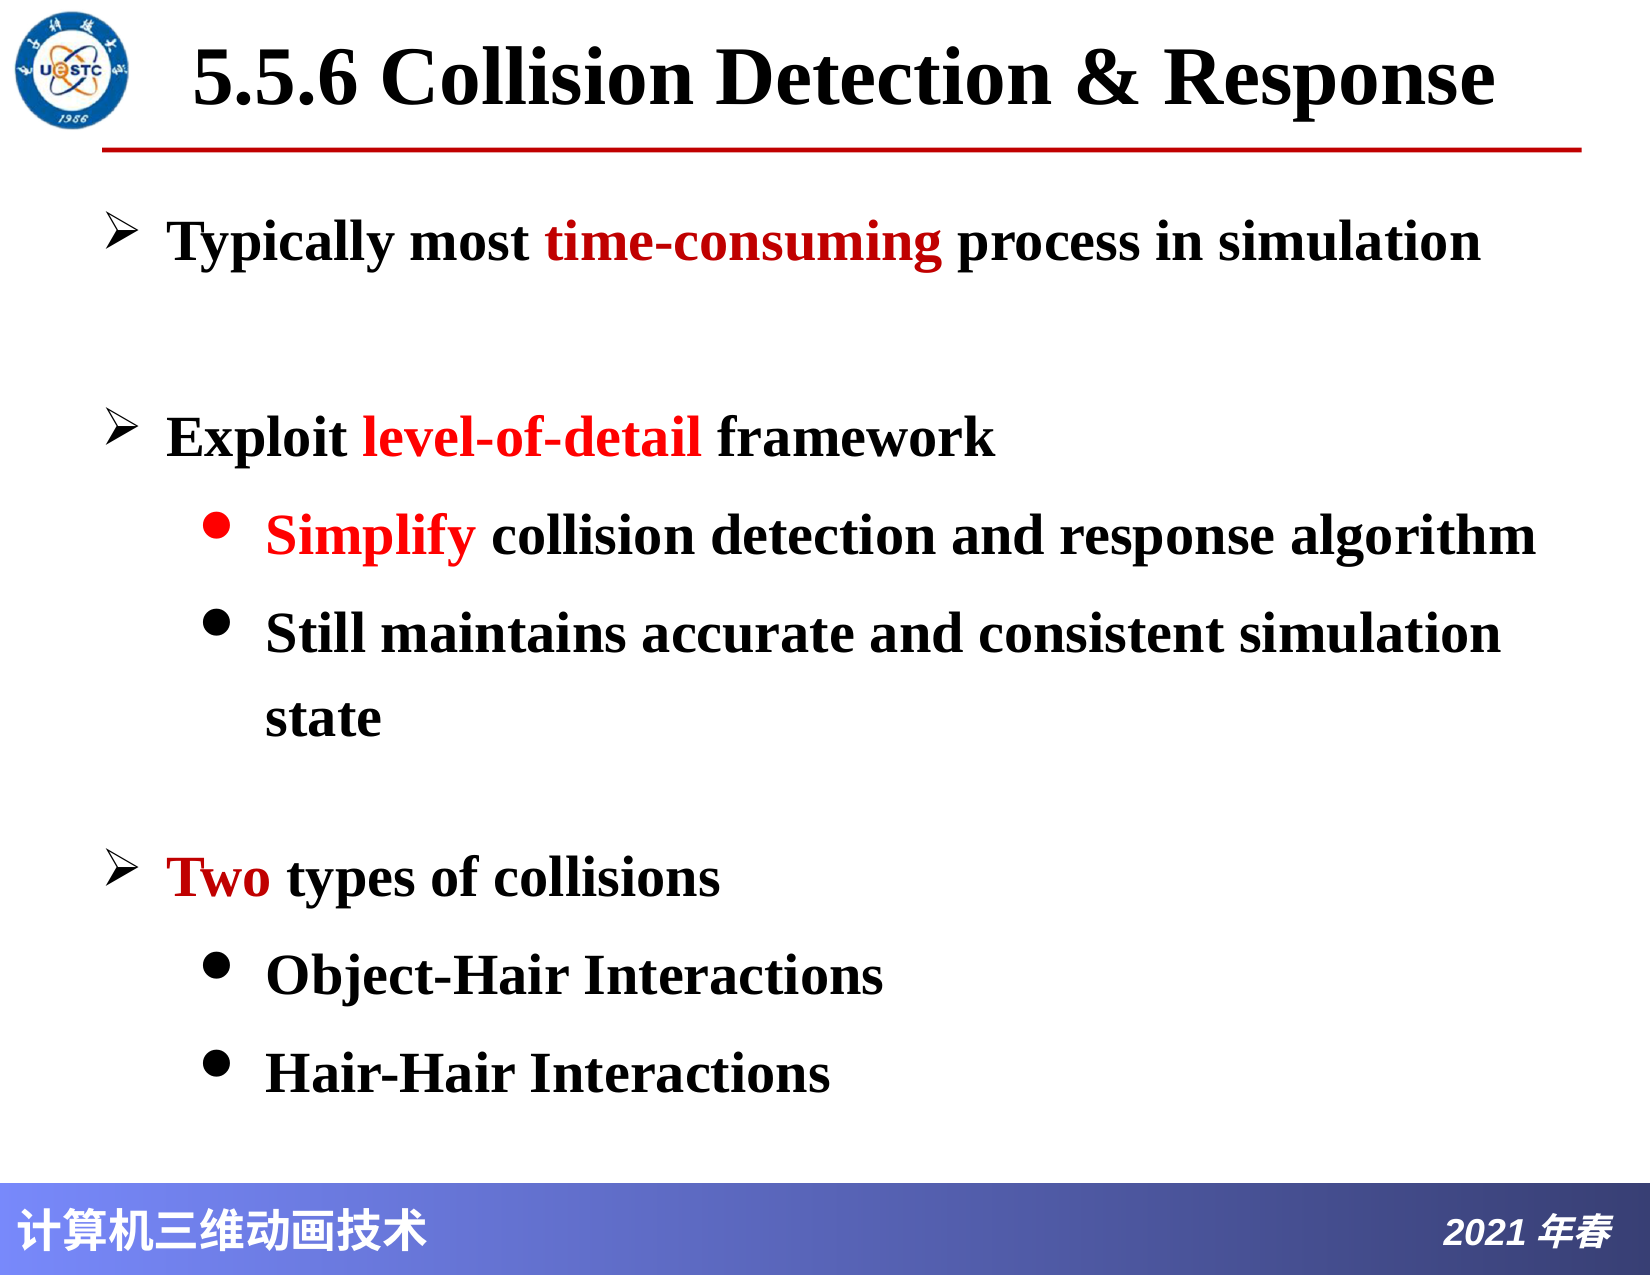

# 5.5.6 Collision Detection & Response
Typically most time-consuming process in simulation

Exploit level-of-detail framework
Simplify collision detection and response algorithm
Still maintains accurate and consistent simulation state

Two types of collisions
Object-Hair Interactions
Hair-Hair Interactions